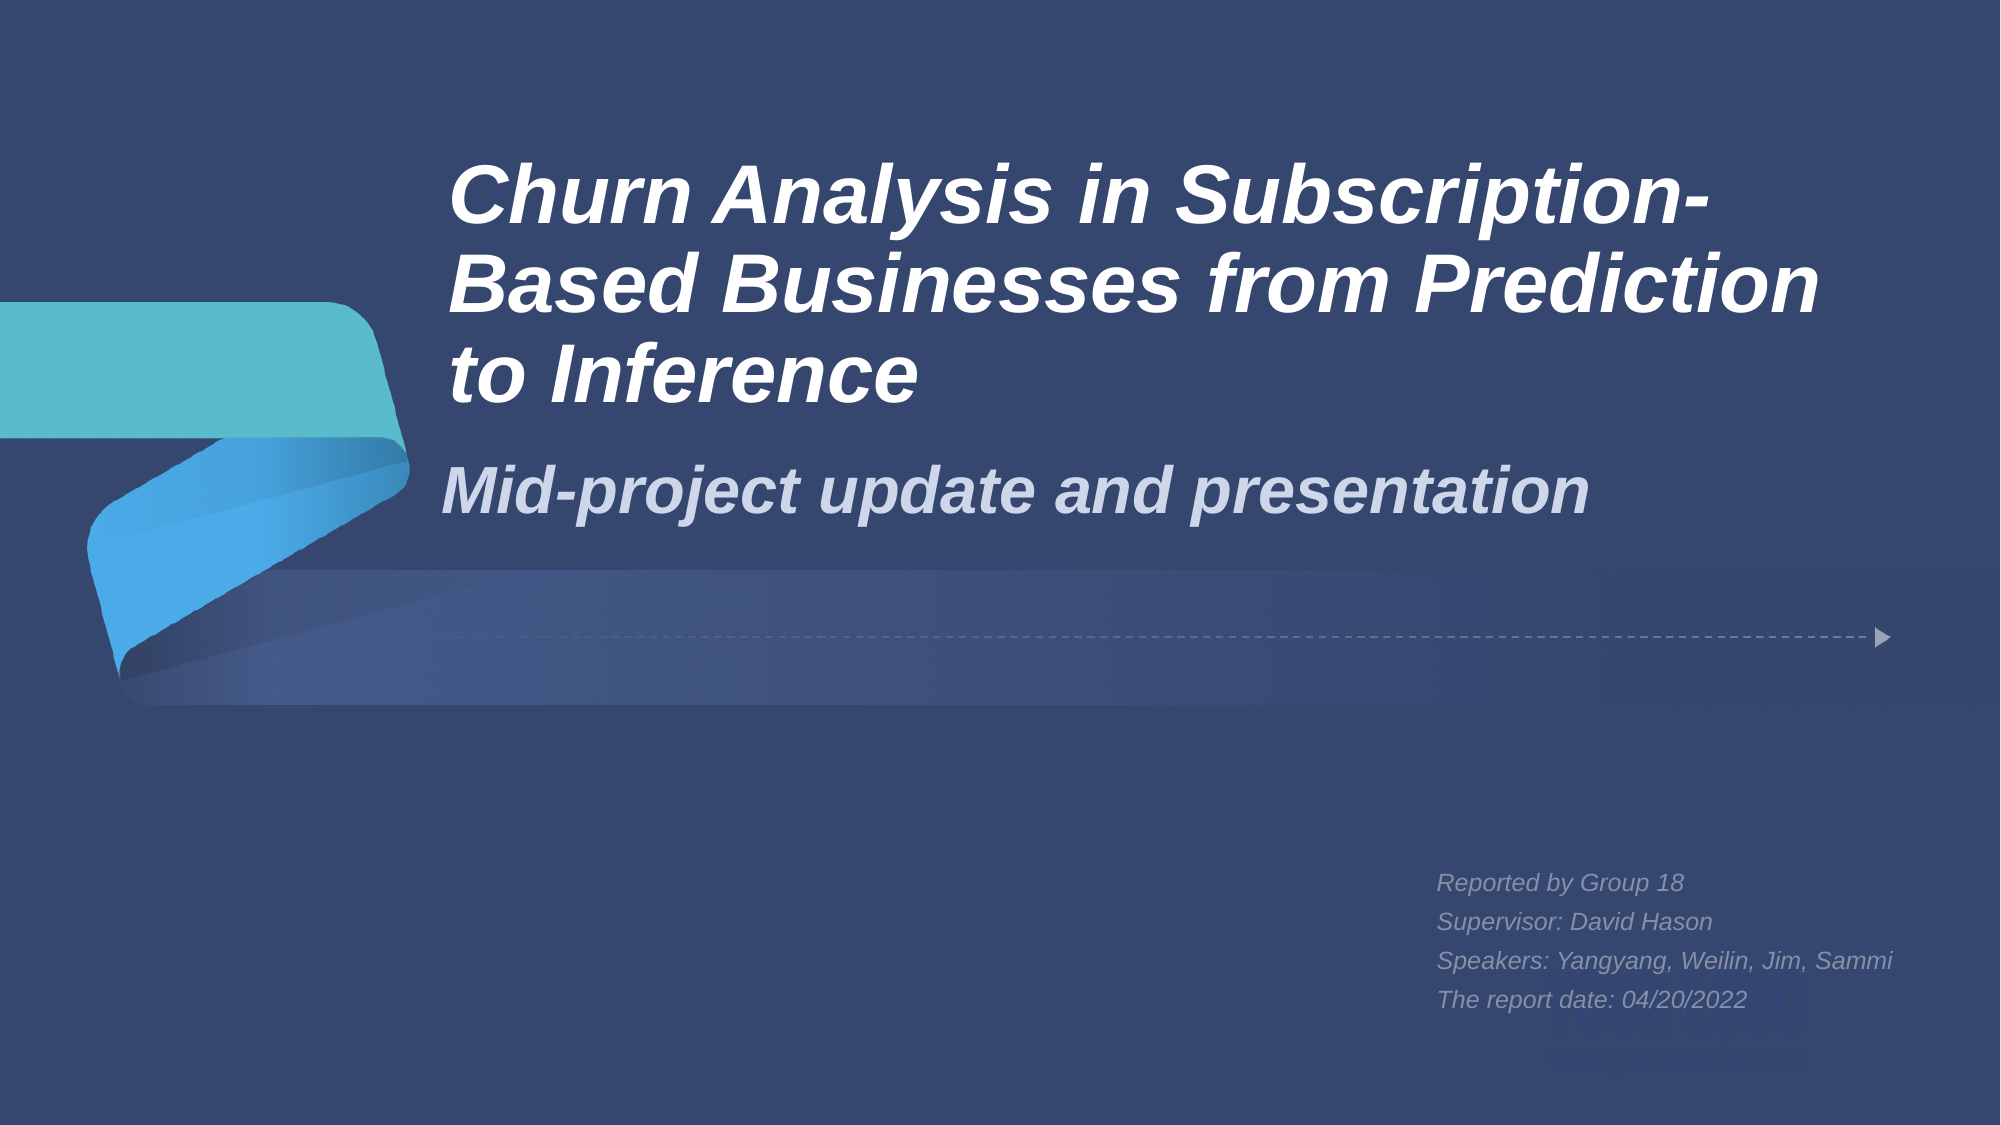

# Churn Analysis in Subscription-Based Businesses from Prediction to Inference
Mid-project update and presentation
Reported by Group 18
Supervisor: David Hason
Speakers: Yangyang, Weilin, Jim, Sammi
The report date: 04/20/2022